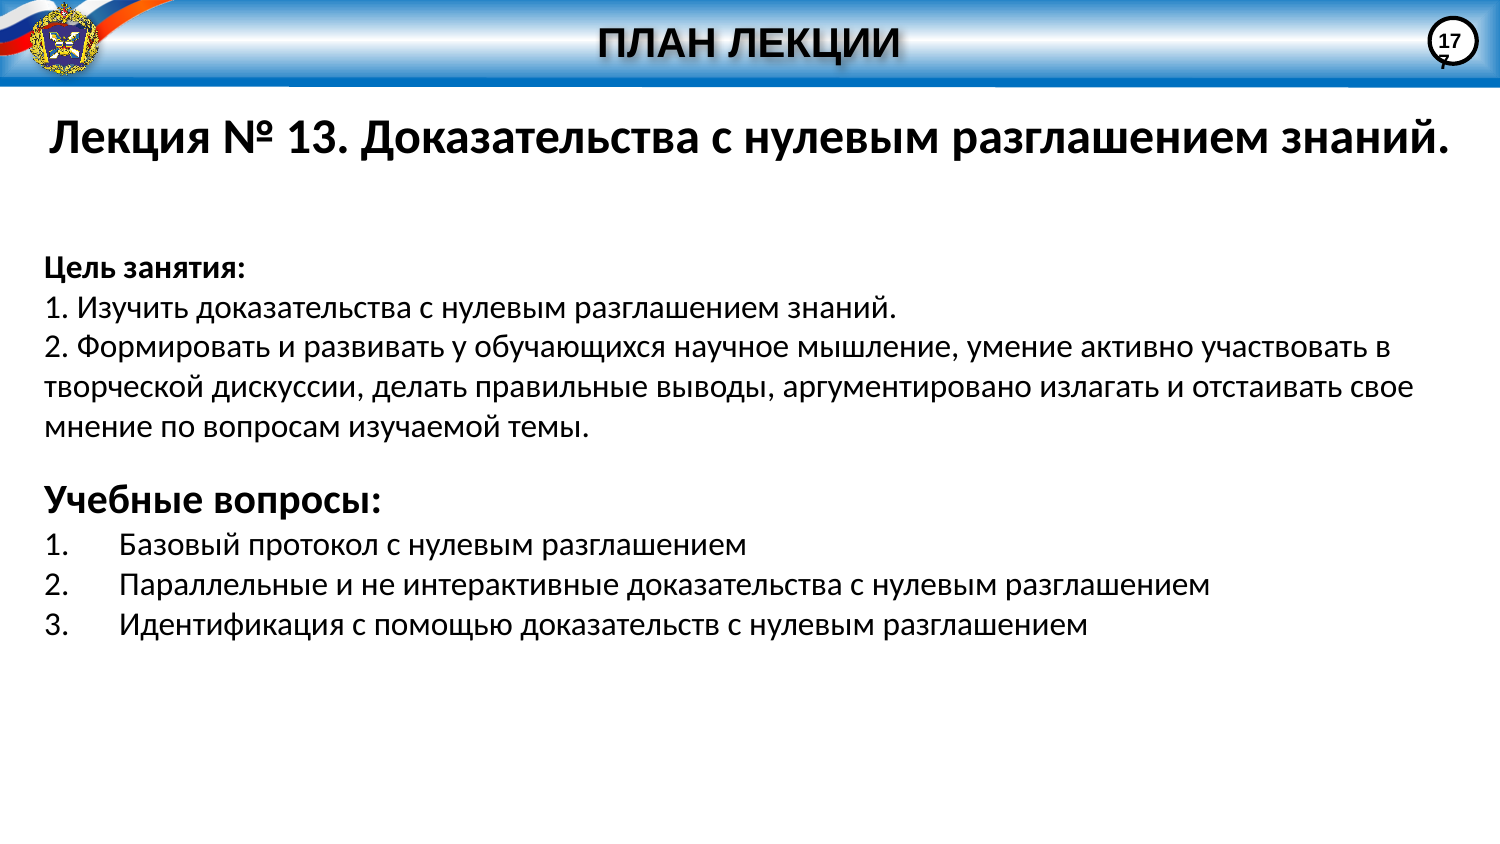

# ПЛАН ЛЕКЦИИ
177
Лекция № 13. Доказательства с нулевым разглашением знаний.

Цель занятия:
1. Изучить доказательства с нулевым разглашением знаний.
2. Формировать и развивать у обучающихся научное мышление, умение активно участвовать в творческой дискуссии, делать правильные выводы, аргументировано излагать и отстаивать свое мнение по вопросам изучаемой темы.
Учебные вопросы:
Базовый протокол с нулевым разглашением
Параллельные и не интерактивные доказательства с нулевым разглашением
Идентификация с помощью доказательств с нулевым разглашением